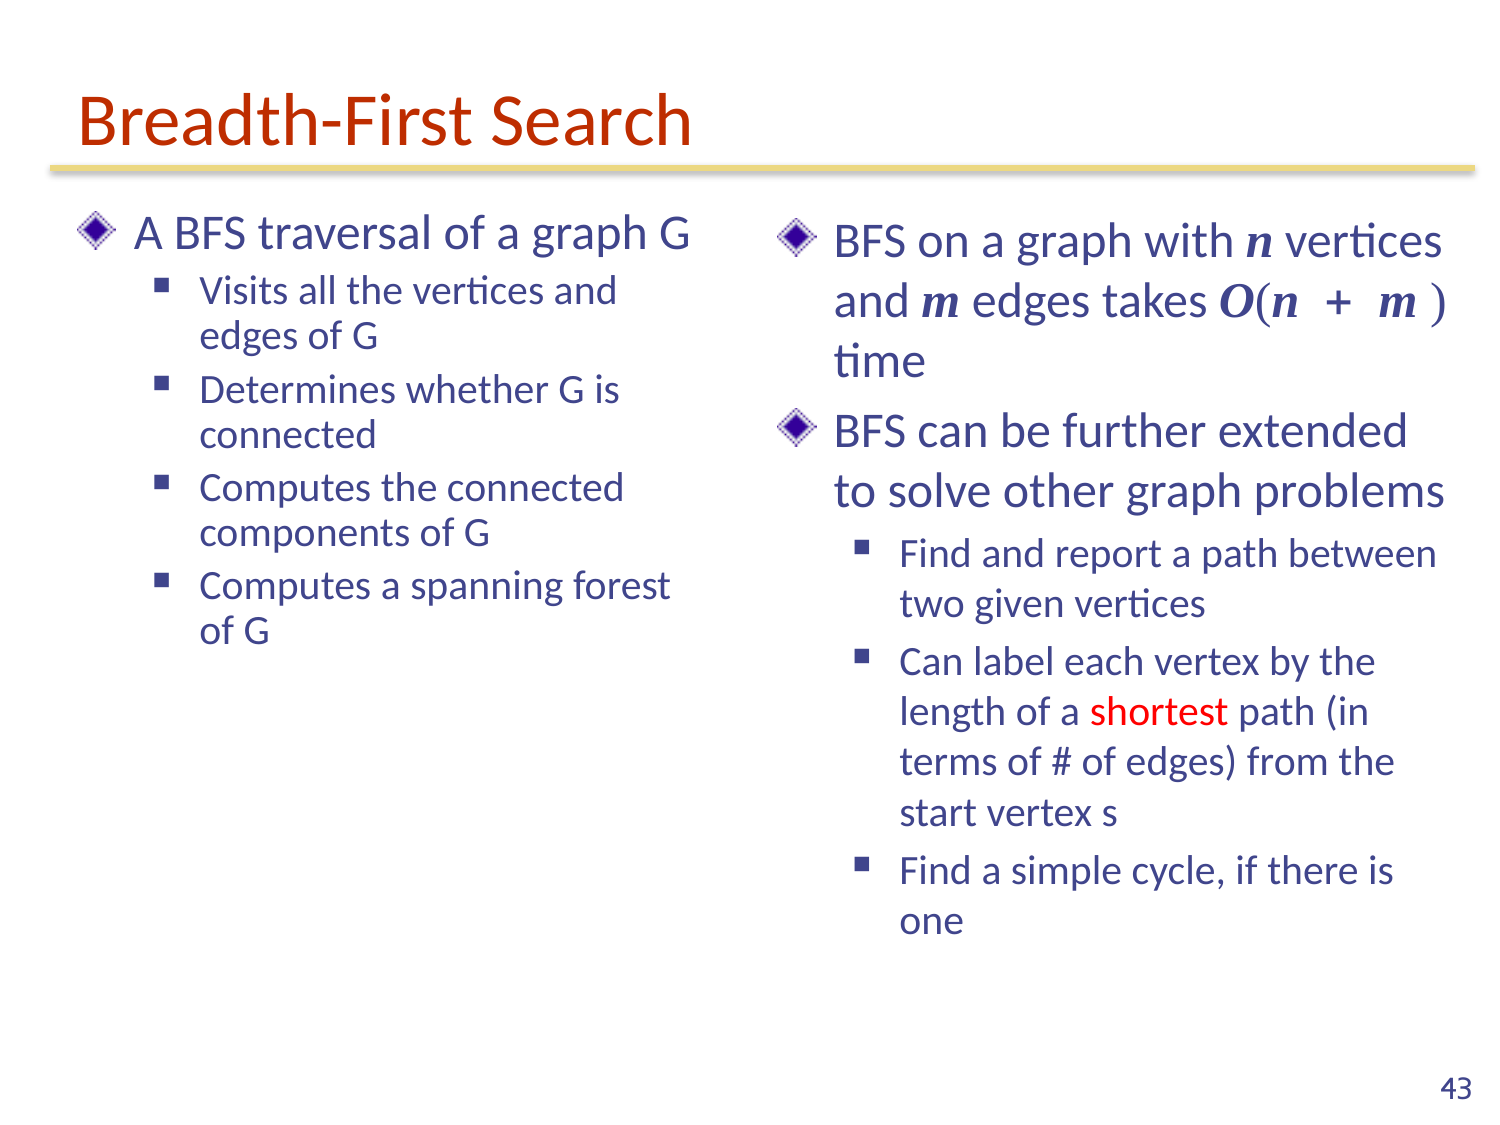

# Breadth-First Search
A BFS traversal of a graph G
Visits all the vertices and edges of G
Determines whether G is connected
Computes the connected components of G
Computes a spanning forest of G
BFS on a graph with n vertices and m edges takes O(n + m ) time
BFS can be further extended to solve other graph problems
Find and report a path between two given vertices
Can label each vertex by the length of a shortest path (in terms of # of edges) from the start vertex s
Find a simple cycle, if there is one
43